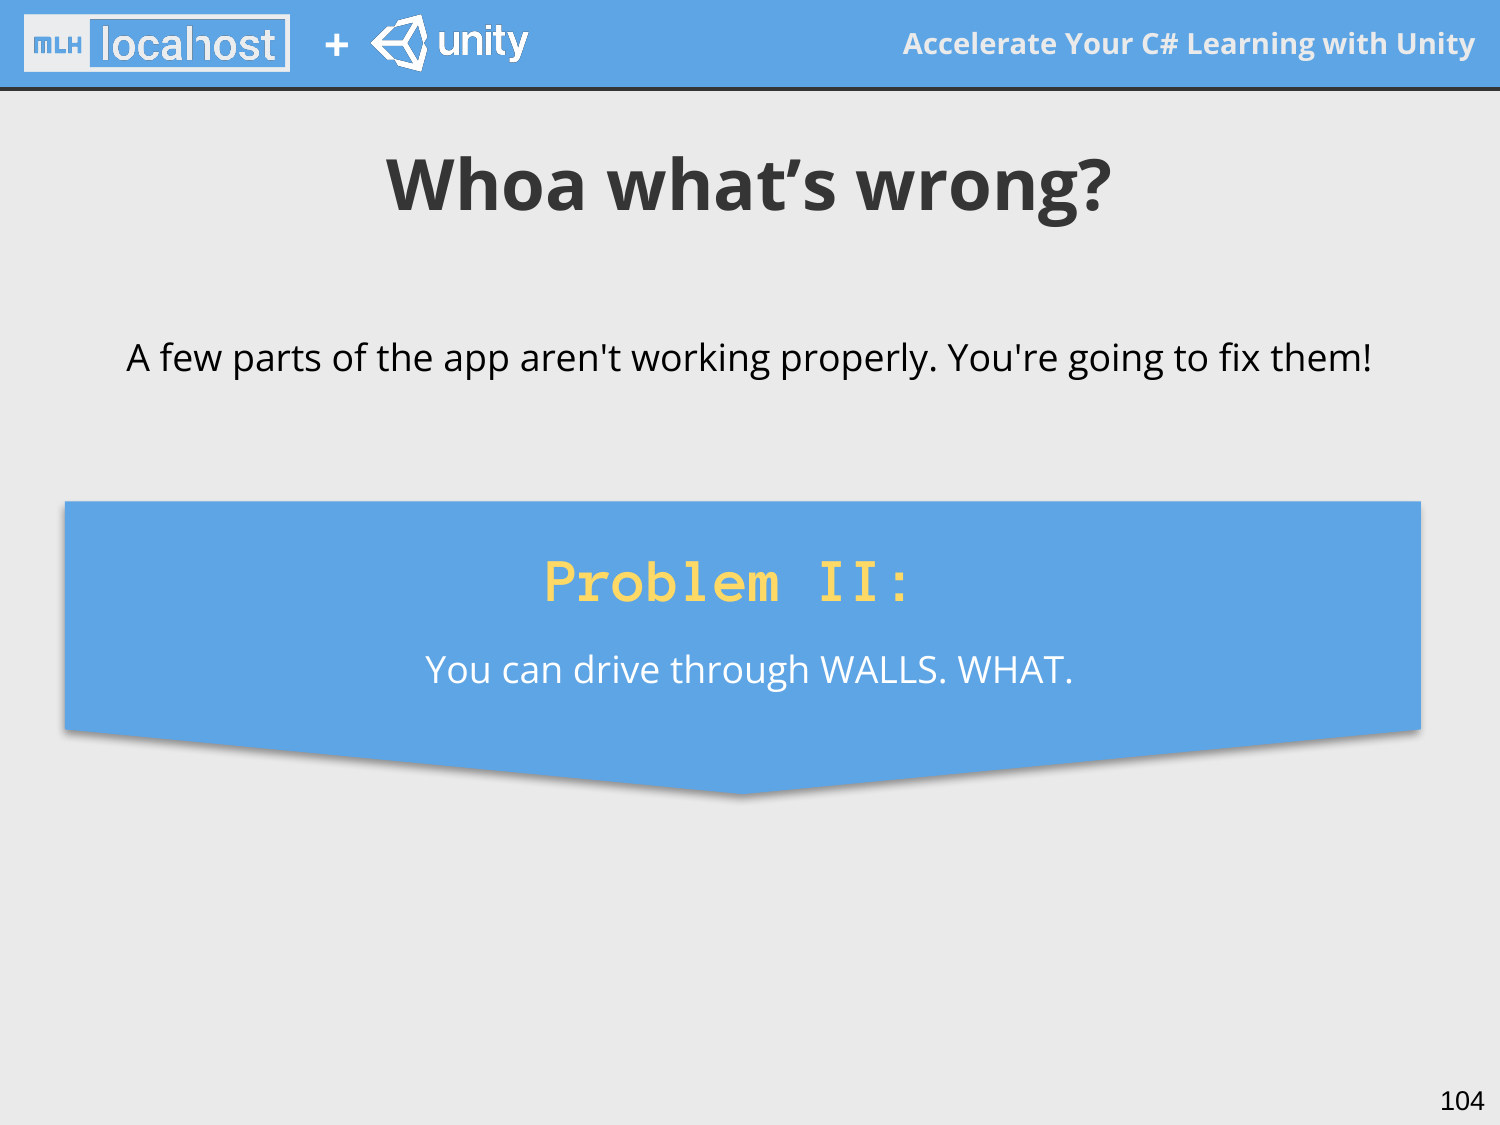

Whoa what’s wrong?
A few parts of the app aren't working properly. You're going to fix them!
Problem II:
You can drive through WALLS. WHAT.